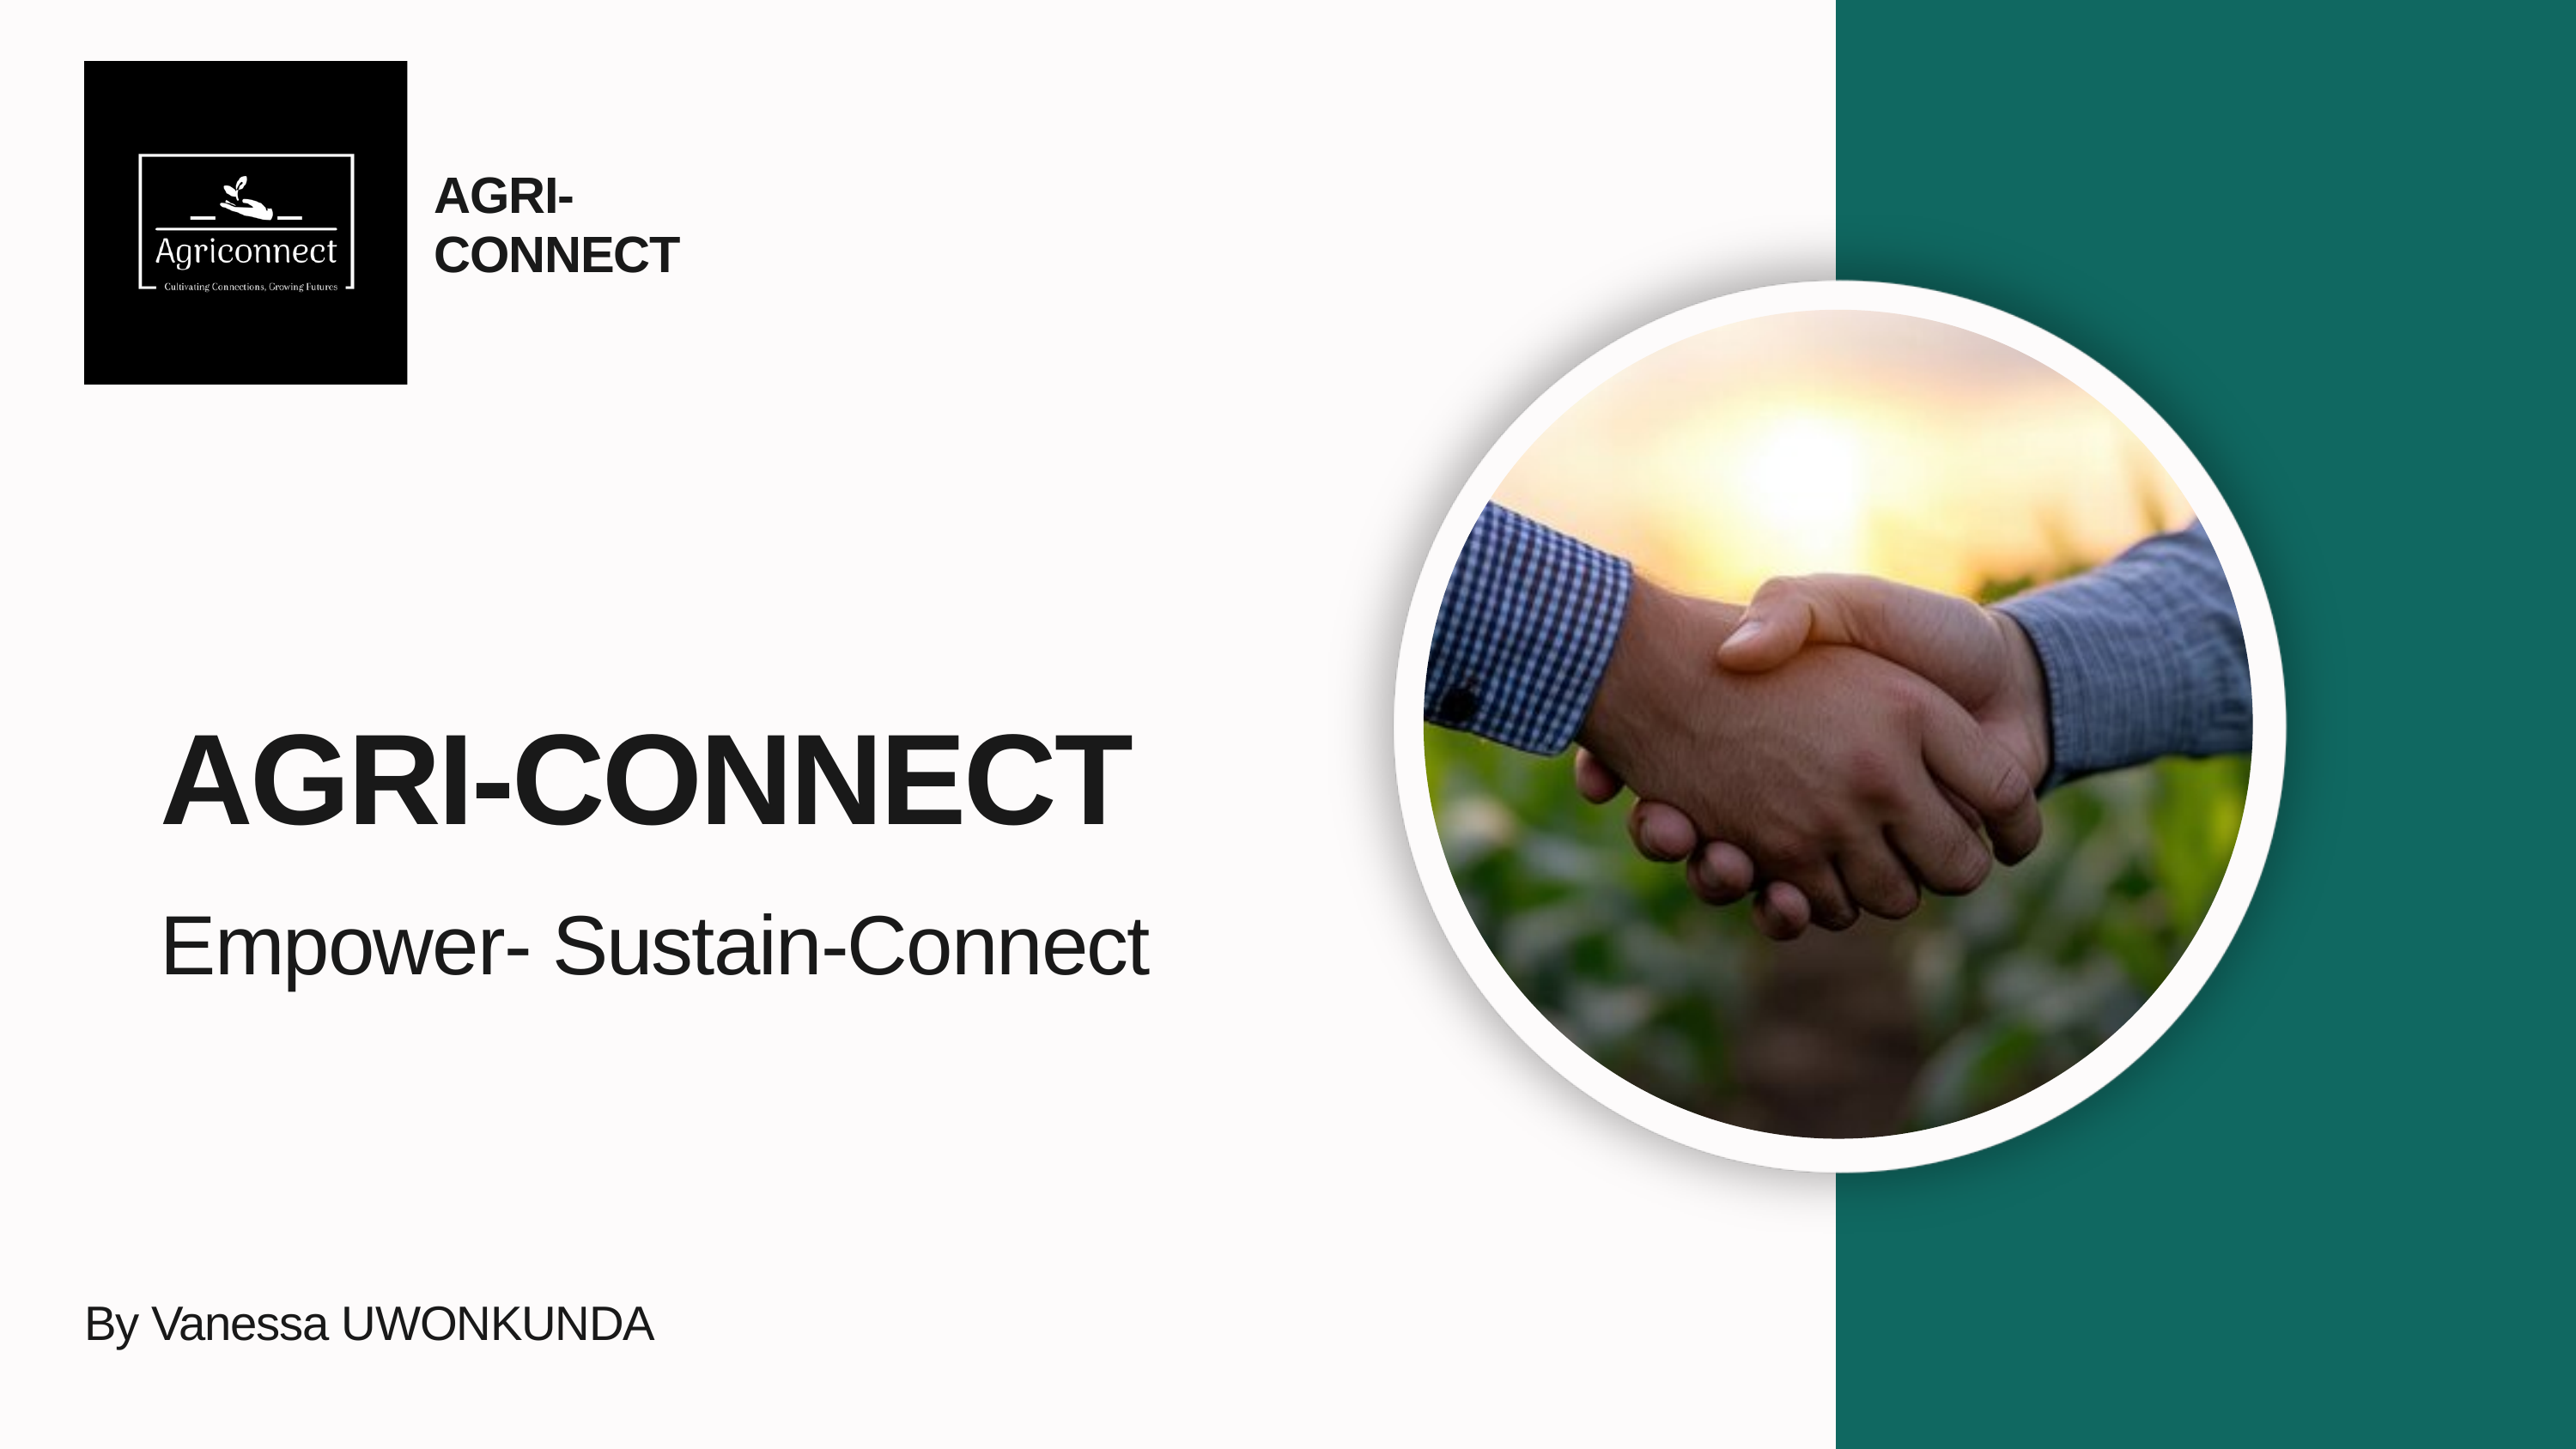

AGRI-
CONNECT

AGRI-CONNECT
Empower- Sustain-Connect
By Vanessa UWONKUNDA